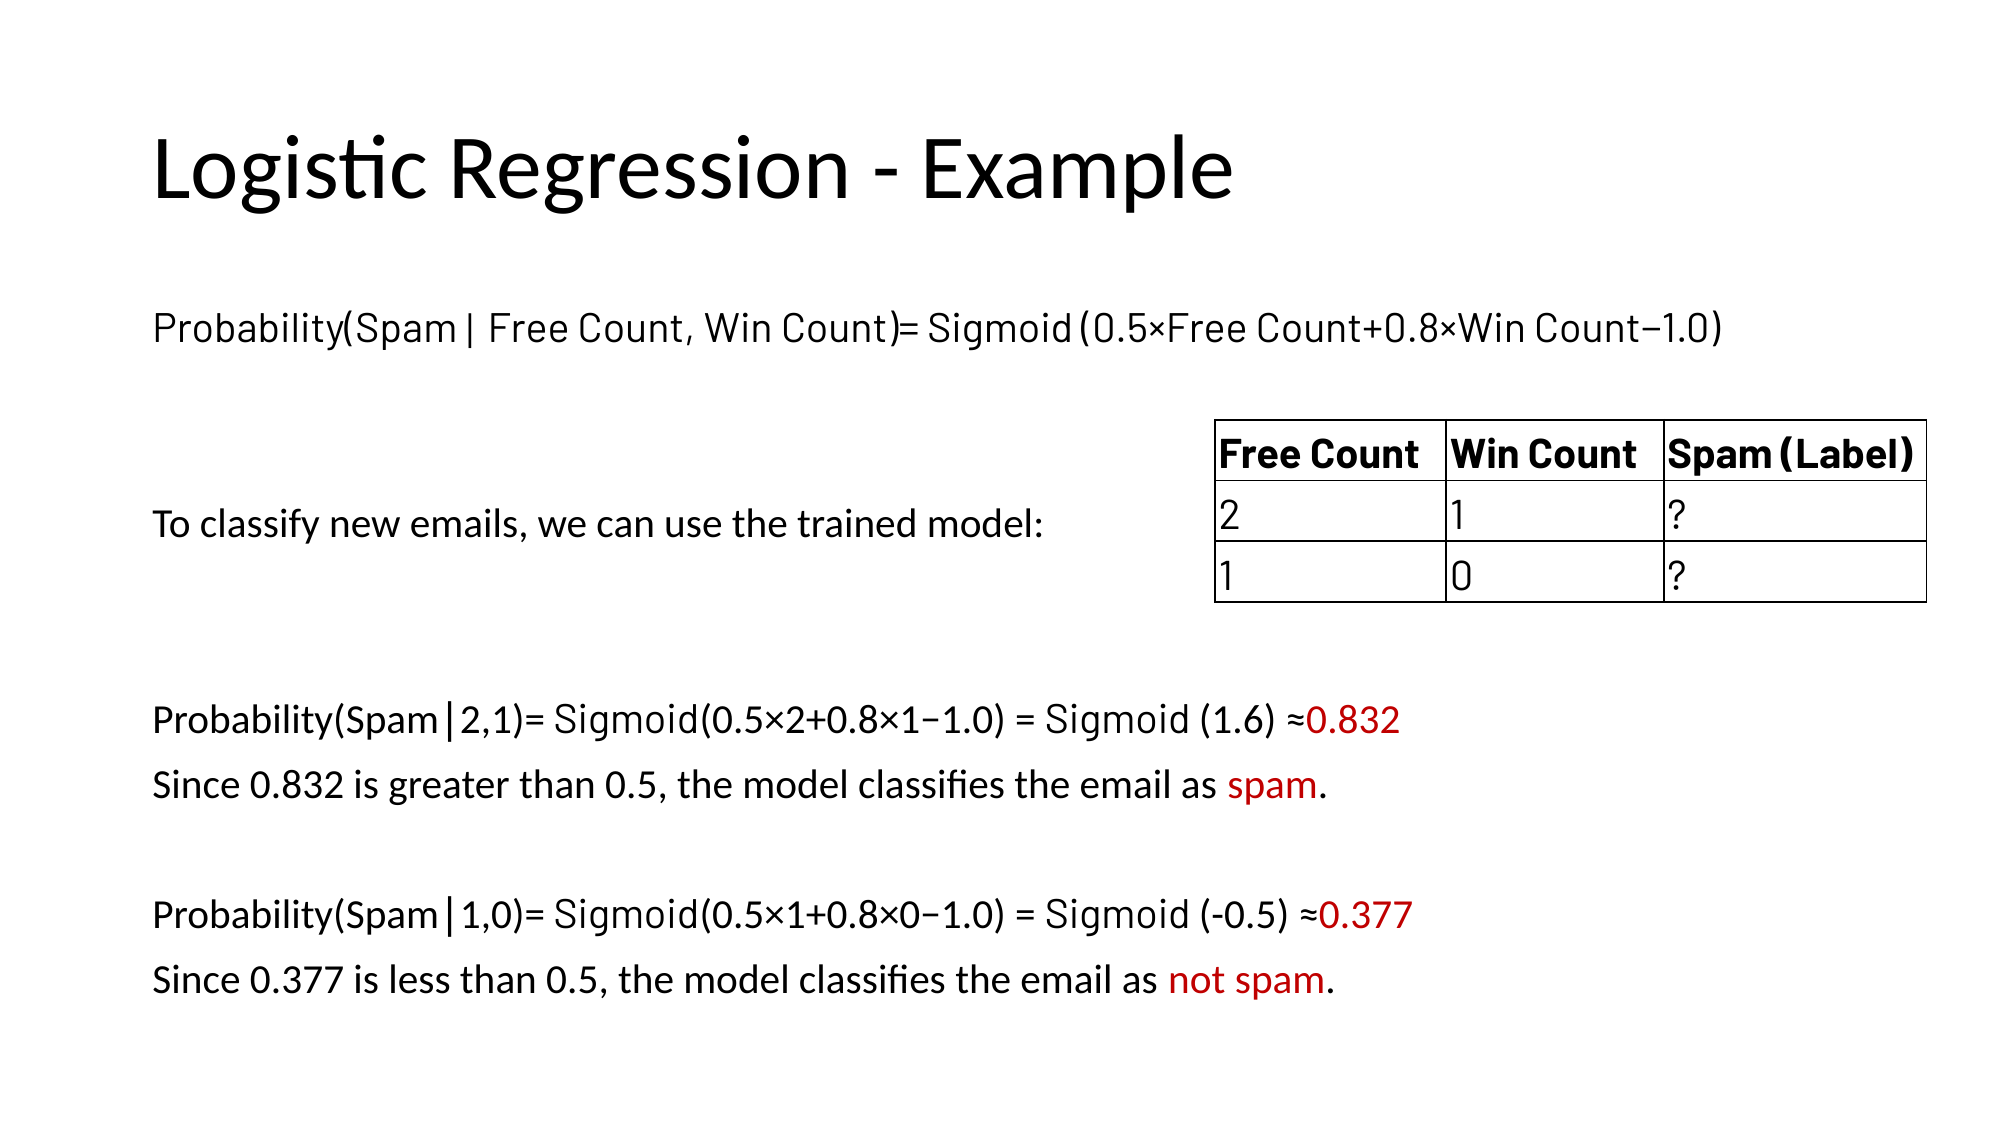

# Logistic Regression - Example
Probability(Spam ∣ Free Count, Win Count)= Sigmoid (0.5×Free Count+0.8×Win Count−1.0)

To classify new emails, we can use the trained model:

Probability(Spam∣2,1)= Sigmoid(0.5×2+0.8×1−1.0) = Sigmoid (1.6) ​≈0.832
Since 0.832 is greater than 0.5, the model classifies the email as spam.

Probability(Spam∣1,0)= Sigmoid(0.5×1+0.8×0−1.0) = Sigmoid (-0.5) ​≈0.377
Since 0.377 is less than 0.5, the model classifies the email as not spam.

| Free Count | Win Count | Spam (Label) |
| --- | --- | --- |
| 2 | 1 | ? |
| 1 | 0 | ? |